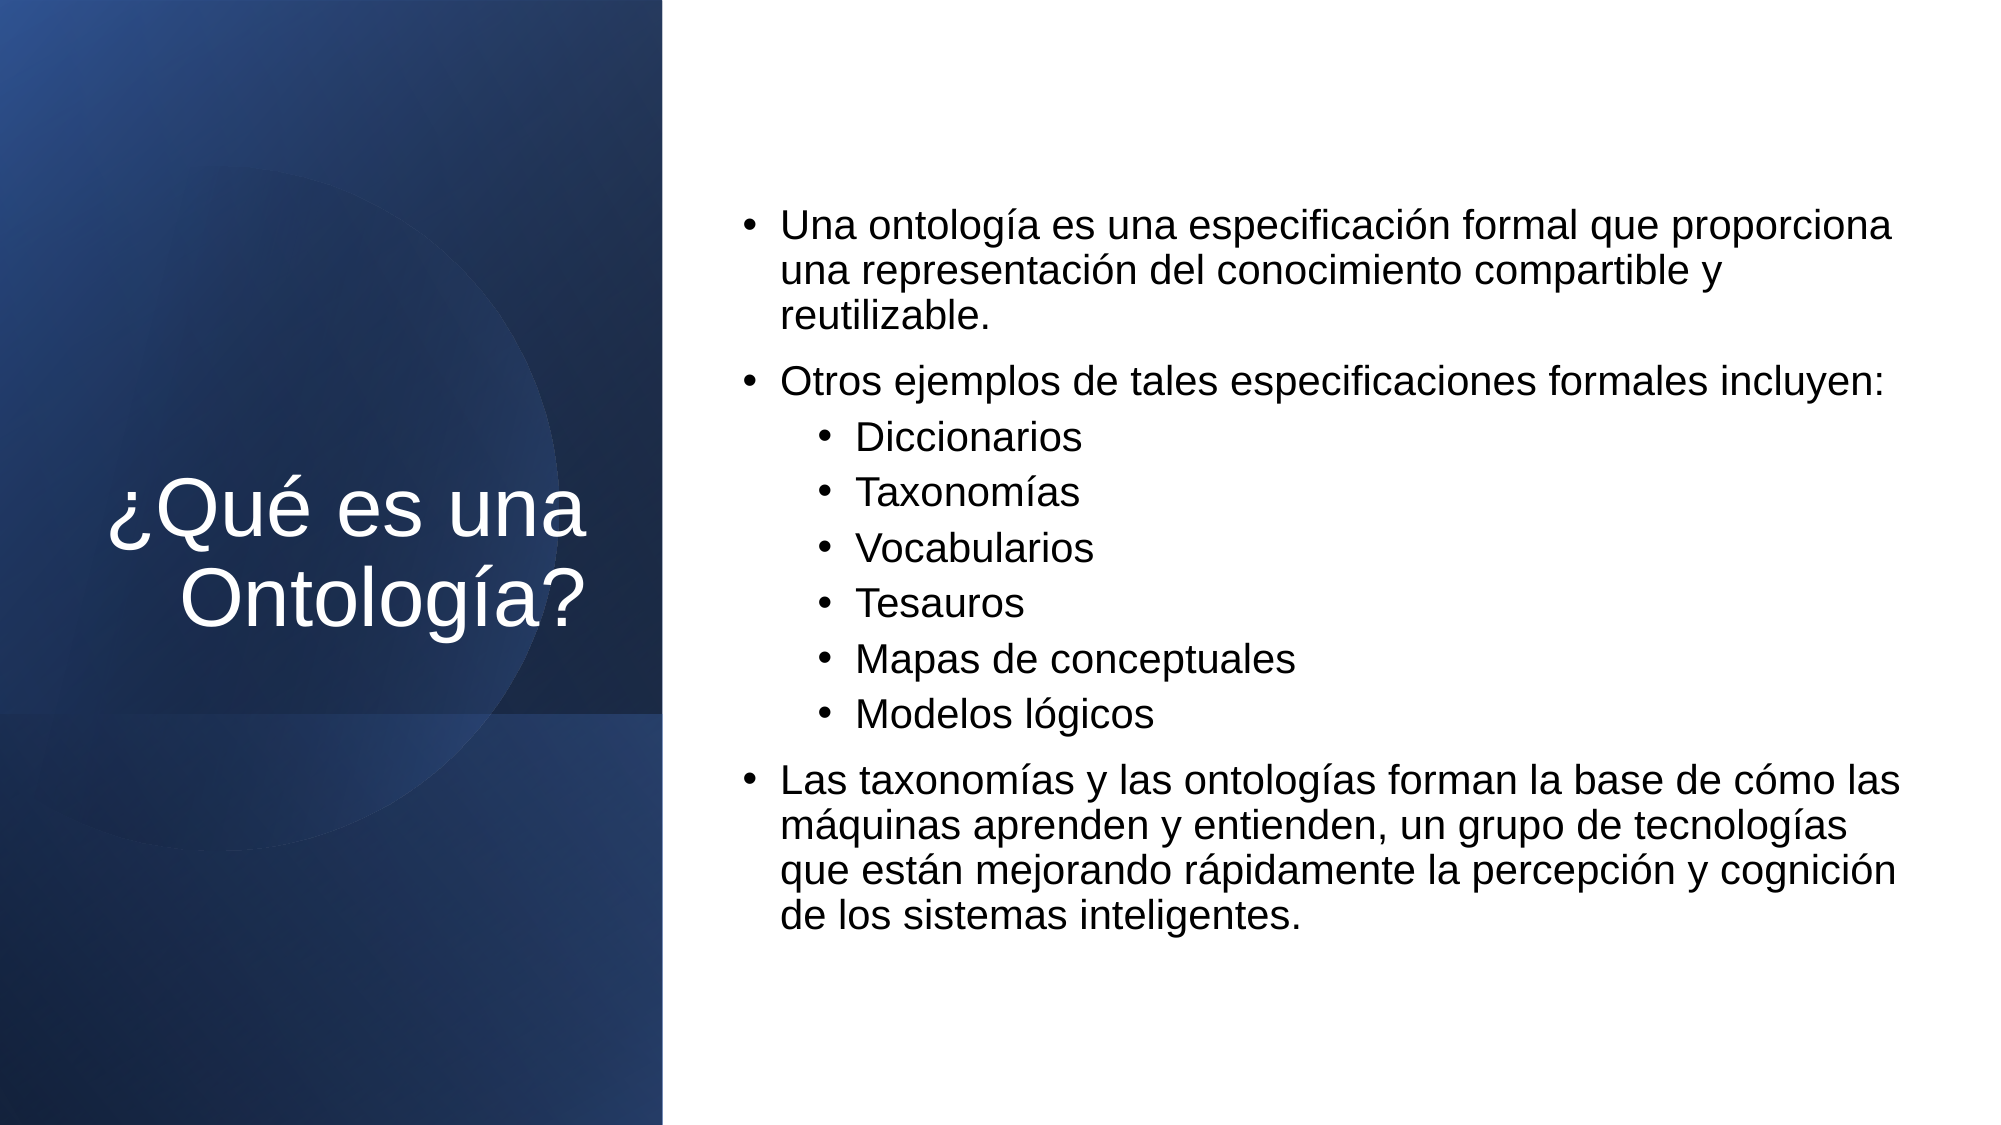

¿Qué es una Ontología?
Una ontología es una especificación formal que proporciona una representación del conocimiento compartible y reutilizable.
Otros ejemplos de tales especificaciones formales incluyen:
Diccionarios
Taxonomías
Vocabularios
Tesauros
Mapas de conceptuales
Modelos lógicos
Las taxonomías y las ontologías forman la base de cómo las máquinas aprenden y entienden, un grupo de tecnologías que están mejorando rápidamente la percepción y cognición de los sistemas inteligentes.